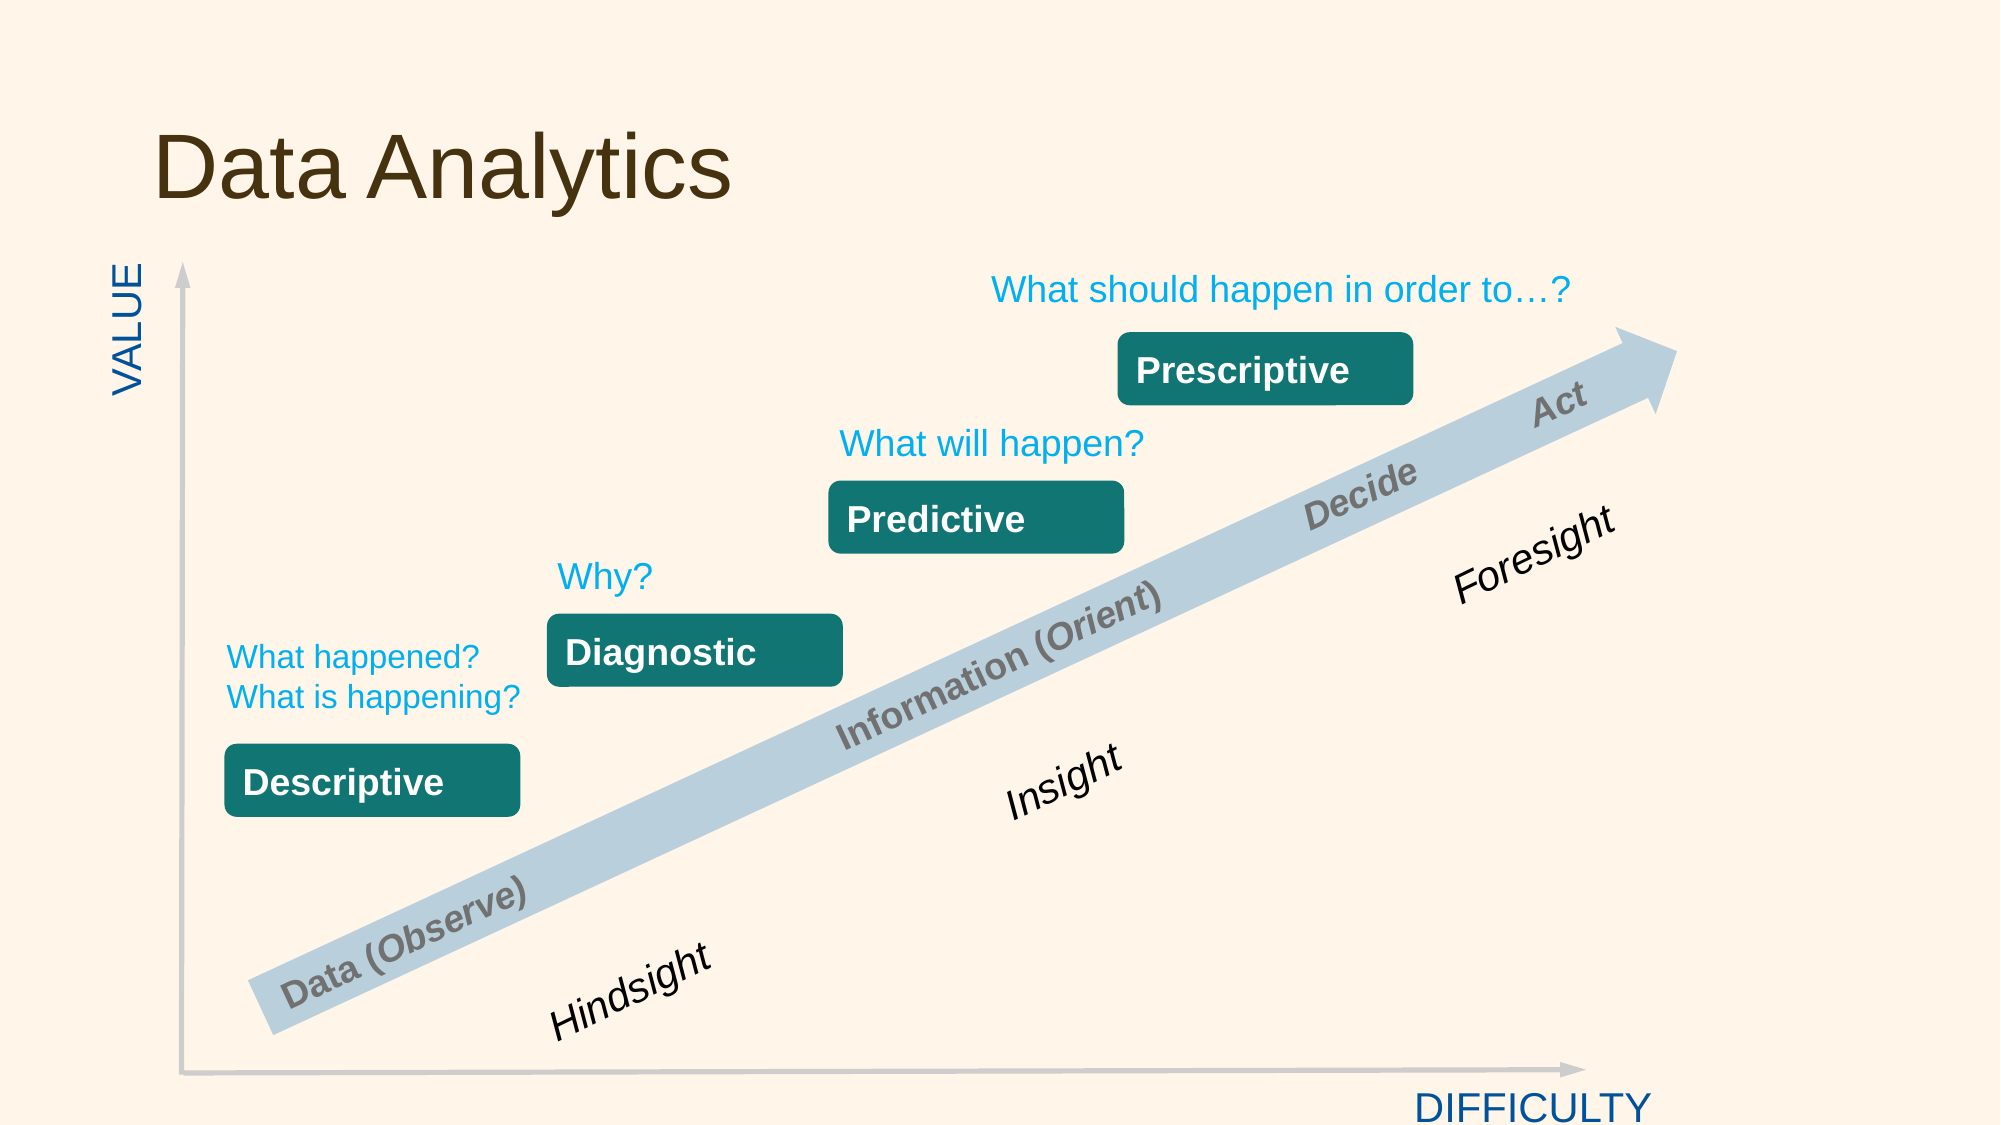

# Data Analytics
What should happen in order to…?

VALUE
Prescriptive
What will happen?
     Decide 	Act

Data (Observe)                                 Information (Orient)
Predictive
Why?
Diagnostic
What happened?
What is happening?
    Hindsight		         Insight		 	Foresight
Descriptive
DIFFICULTY